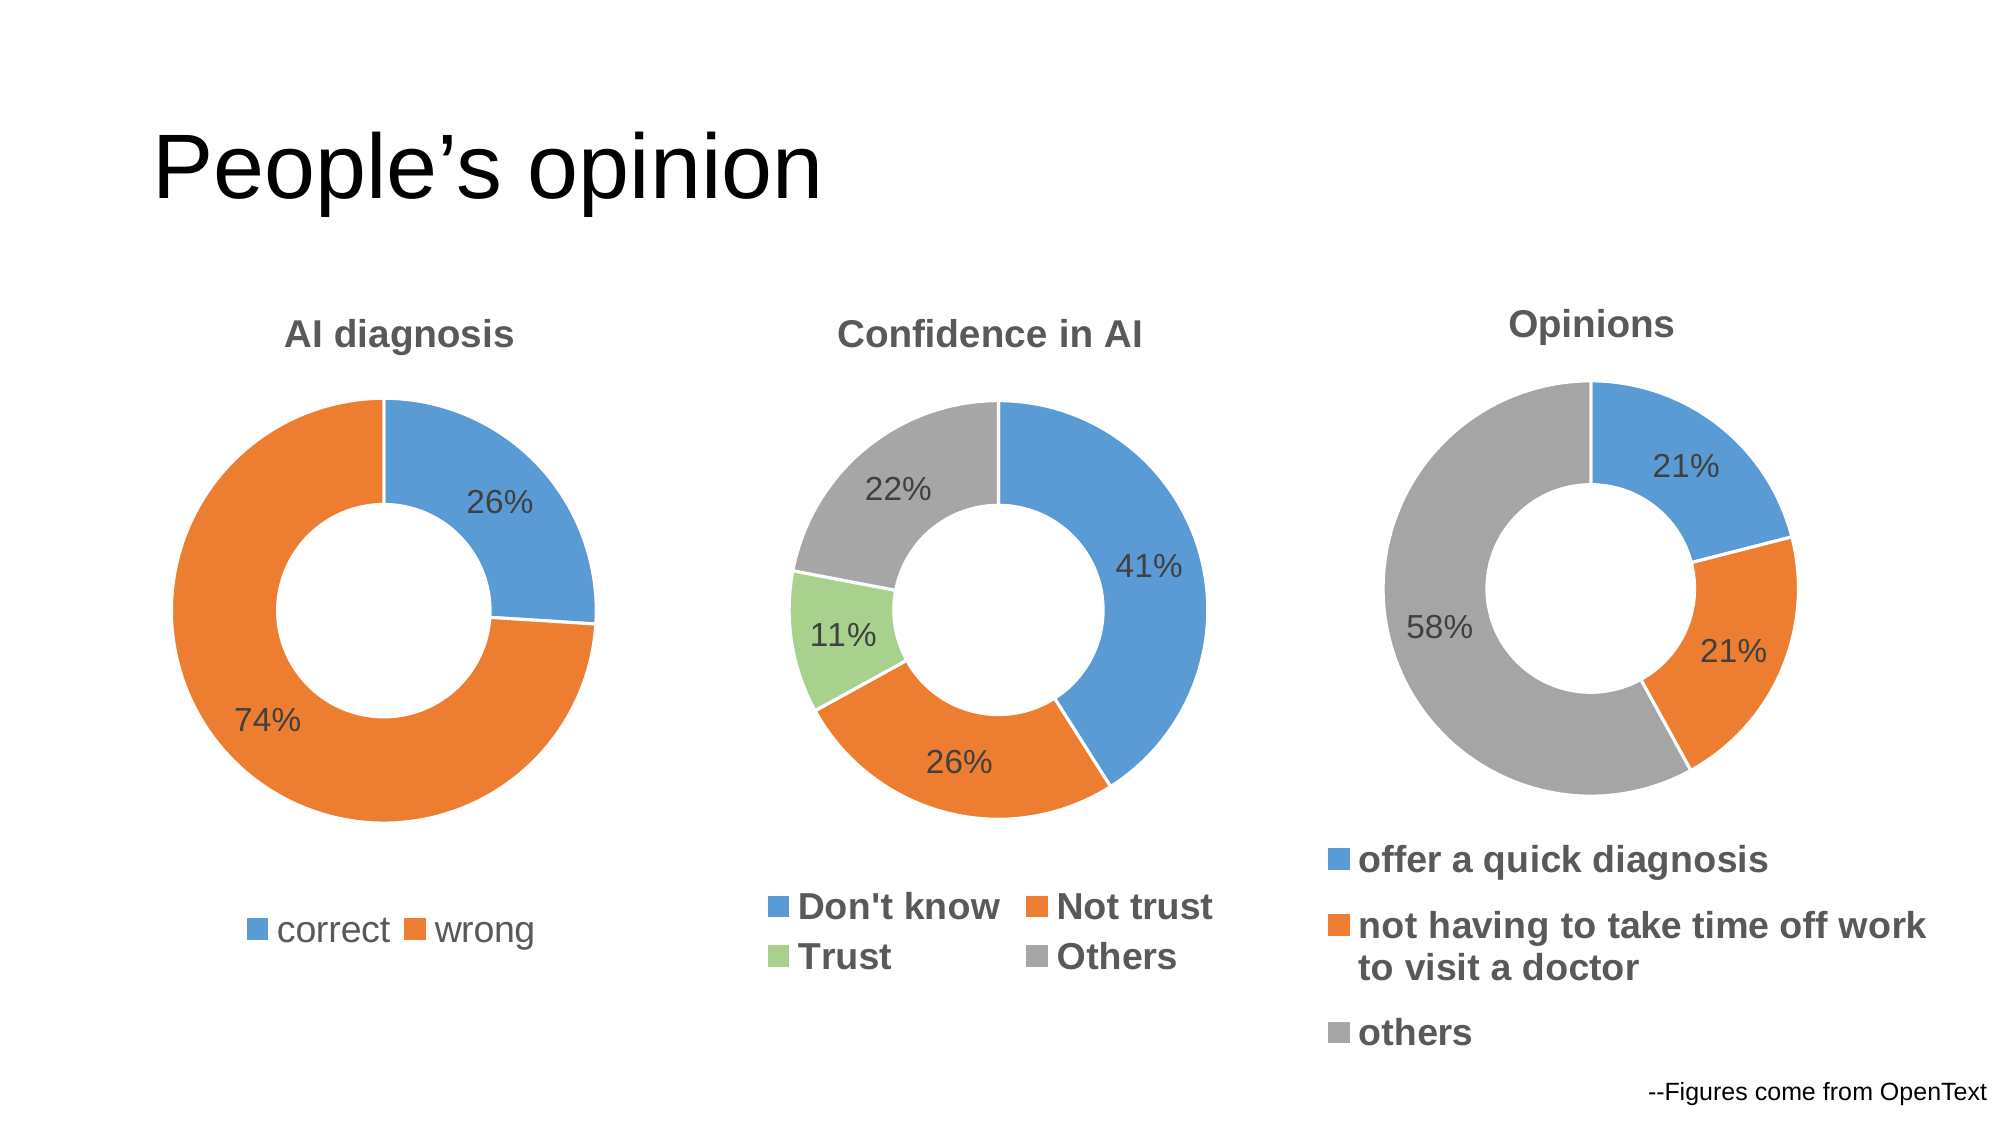

# People’s opinion

### Chart: AI diagnosis

| Category | diagnosis |
|---|---|
| correct  | 0.26 |
| wrong | 0.74 |

### Chart:

| Category | Opinions |
|---|---|
| offer a quick diagnosis | 0.21 |
| not having to take time off work to visit a doctor | 0.21 |
| others | 0.58 |

### Chart:

| Category | Confidence in AI |
|---|---|
| Don't know | 0.41 |
| Not trust | 0.26 |
| Trust | 0.11 |
| Others | 0.22 |
--Figures come from OpenText